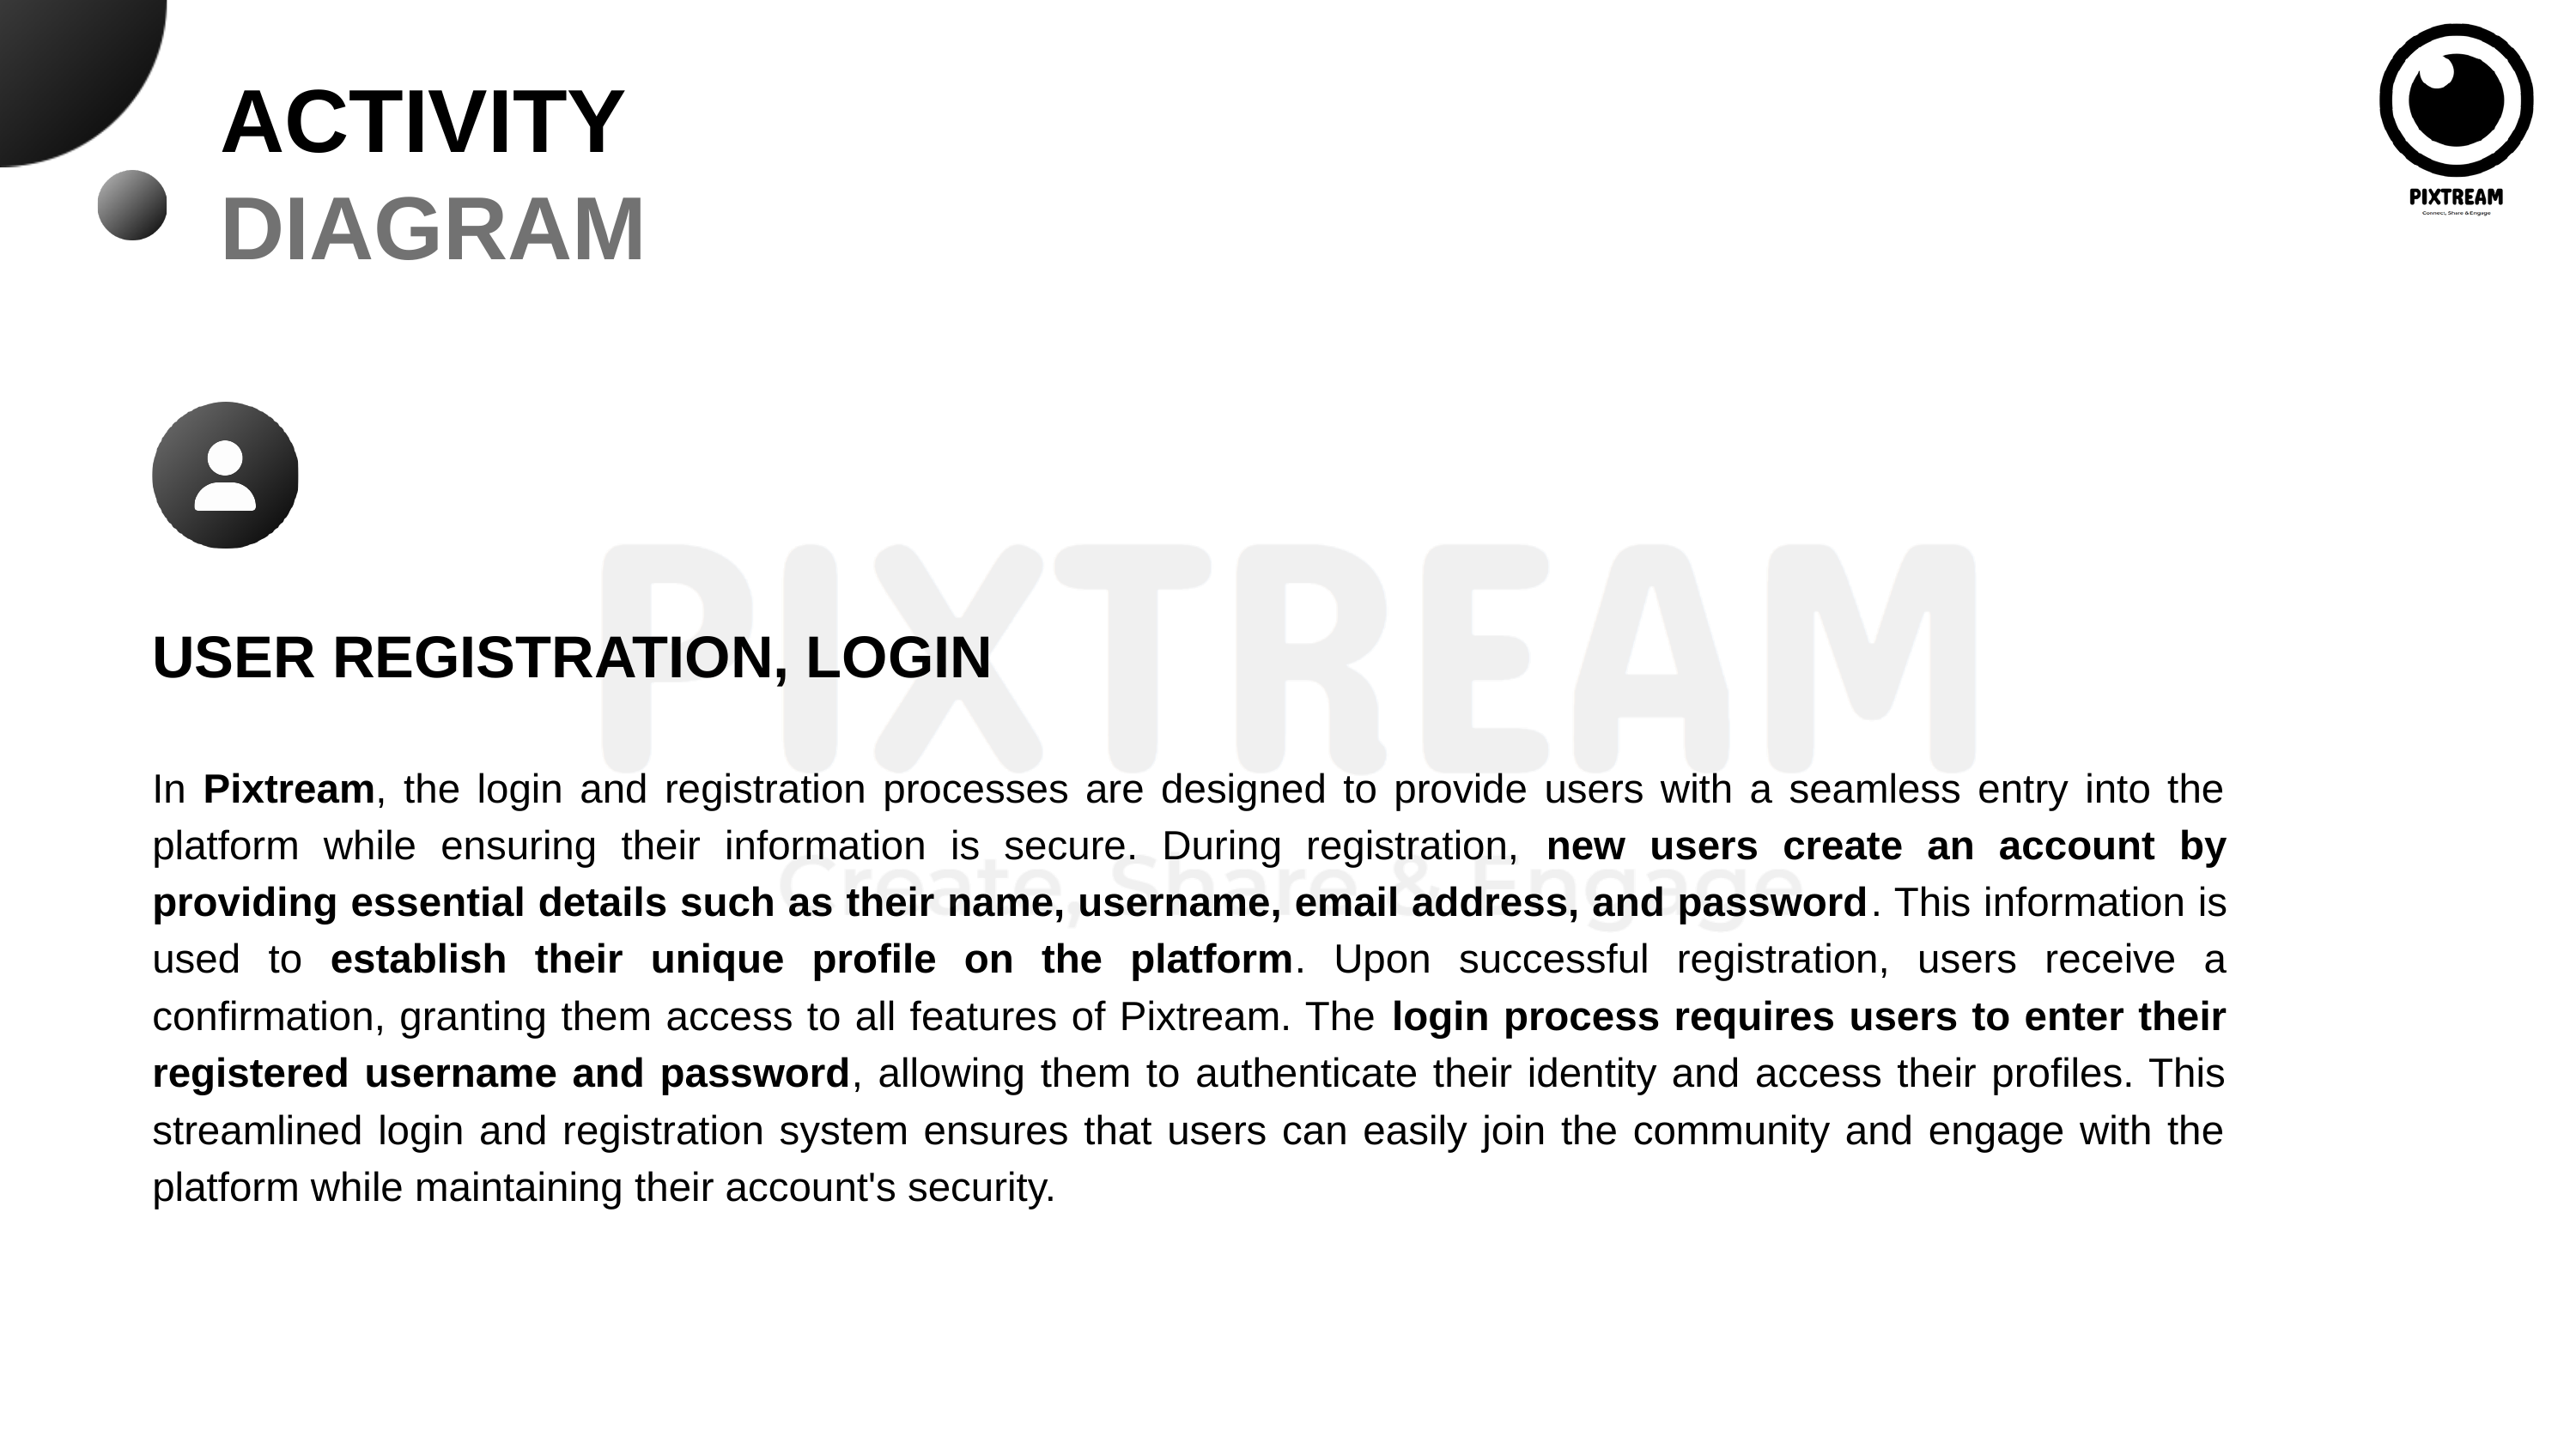

ACTIVITY
DIAGRAM

USER REGISTRATION, LOGIN
In Pixtream, the login and registration processes are designed to provide users with a seamless entry into the platform while ensuring their information is secure. During registration, new users create an account by providing essential details such as their name, username, email address, and password. This information is used to establish their unique profile on the platform. Upon successful registration, users receive a confirmation, granting them access to all features of Pixtream. The login process requires users to enter their registered username and password, allowing them to authenticate their identity and access their profiles. This streamlined login and registration system ensures that users can easily join the community and engage with the platform while maintaining their account's security.